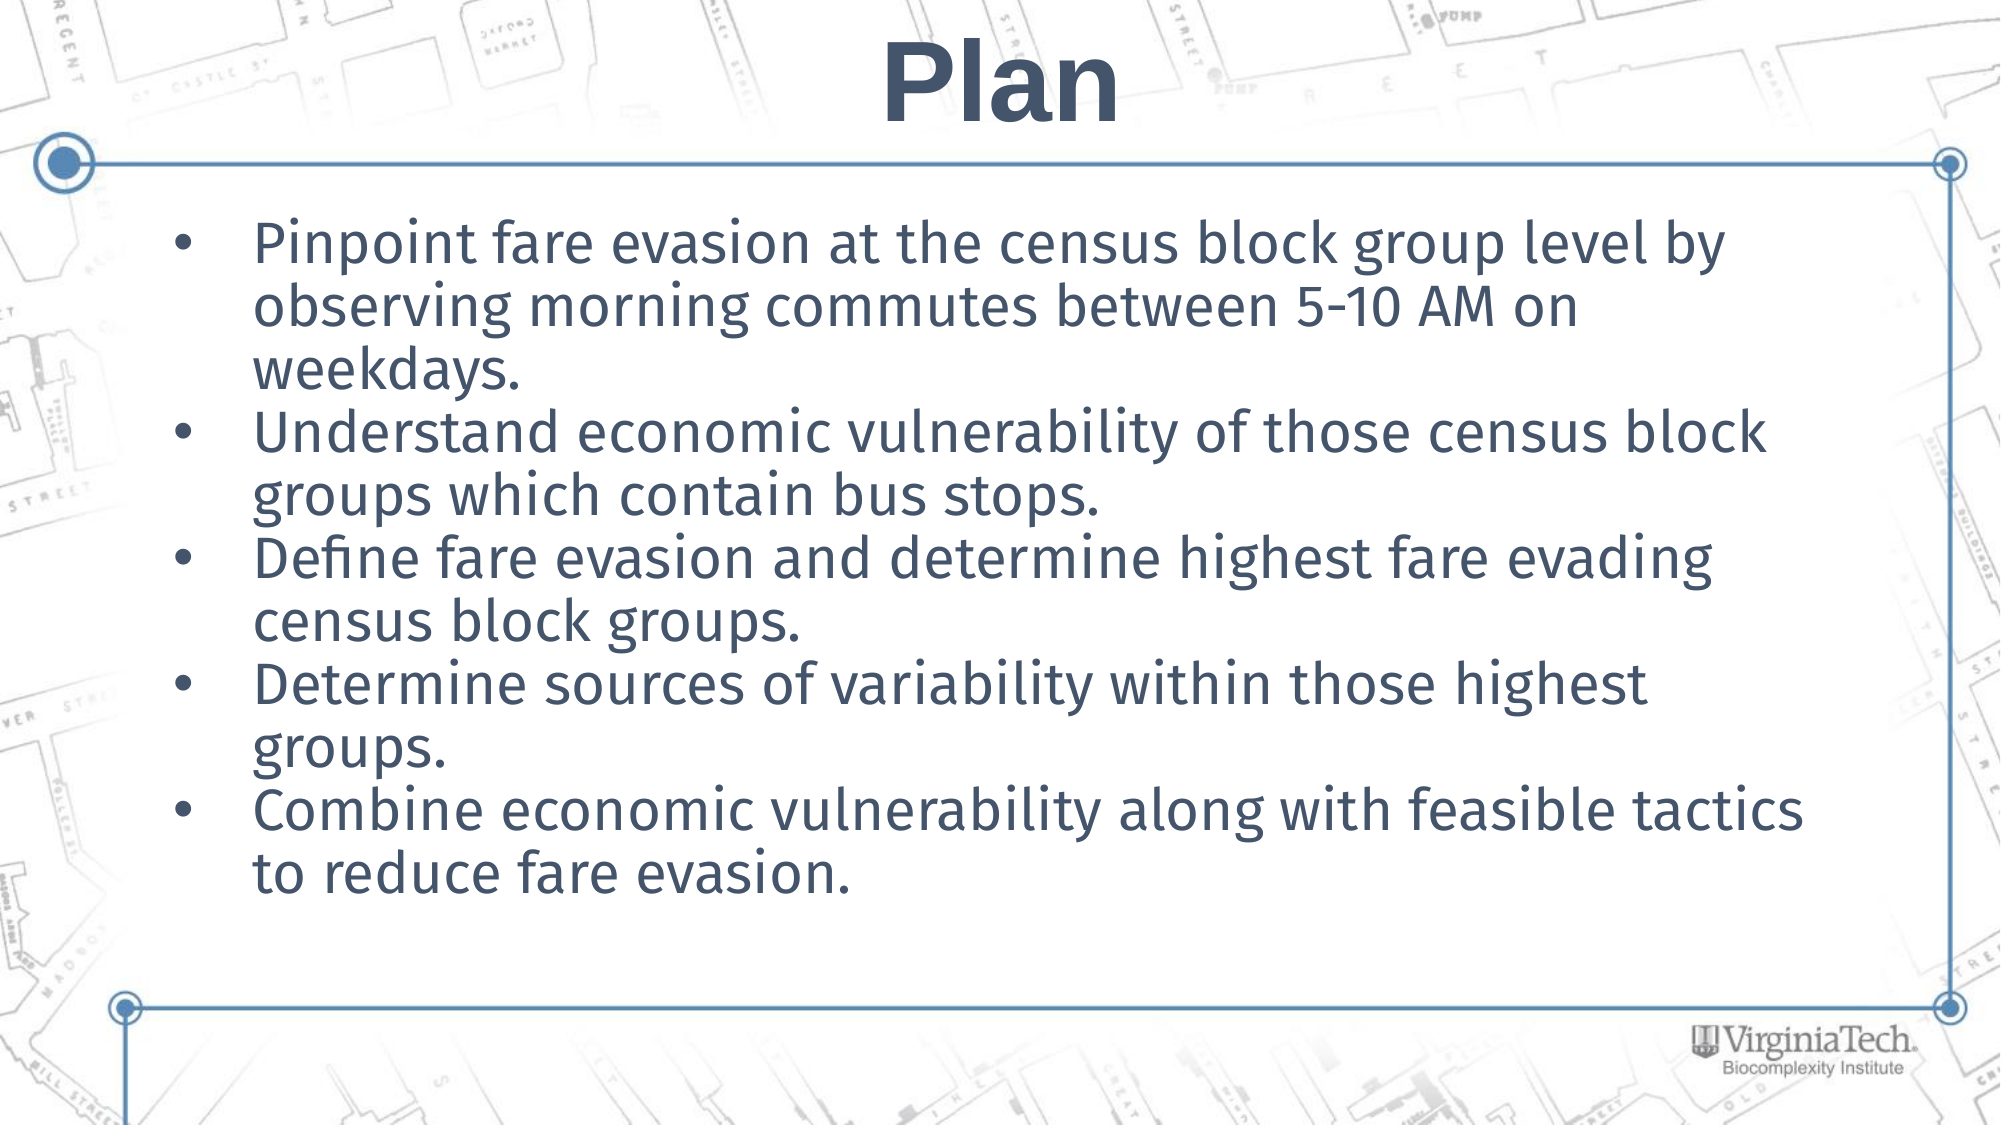

# Plan
Pinpoint fare evasion at the census block group level by observing morning commutes between 5-10 AM on weekdays.
Understand economic vulnerability of those census block groups which contain bus stops.
Define fare evasion and determine highest fare evading census block groups.
Determine sources of variability within those highest groups.
Combine economic vulnerability along with feasible tactics to reduce fare evasion.